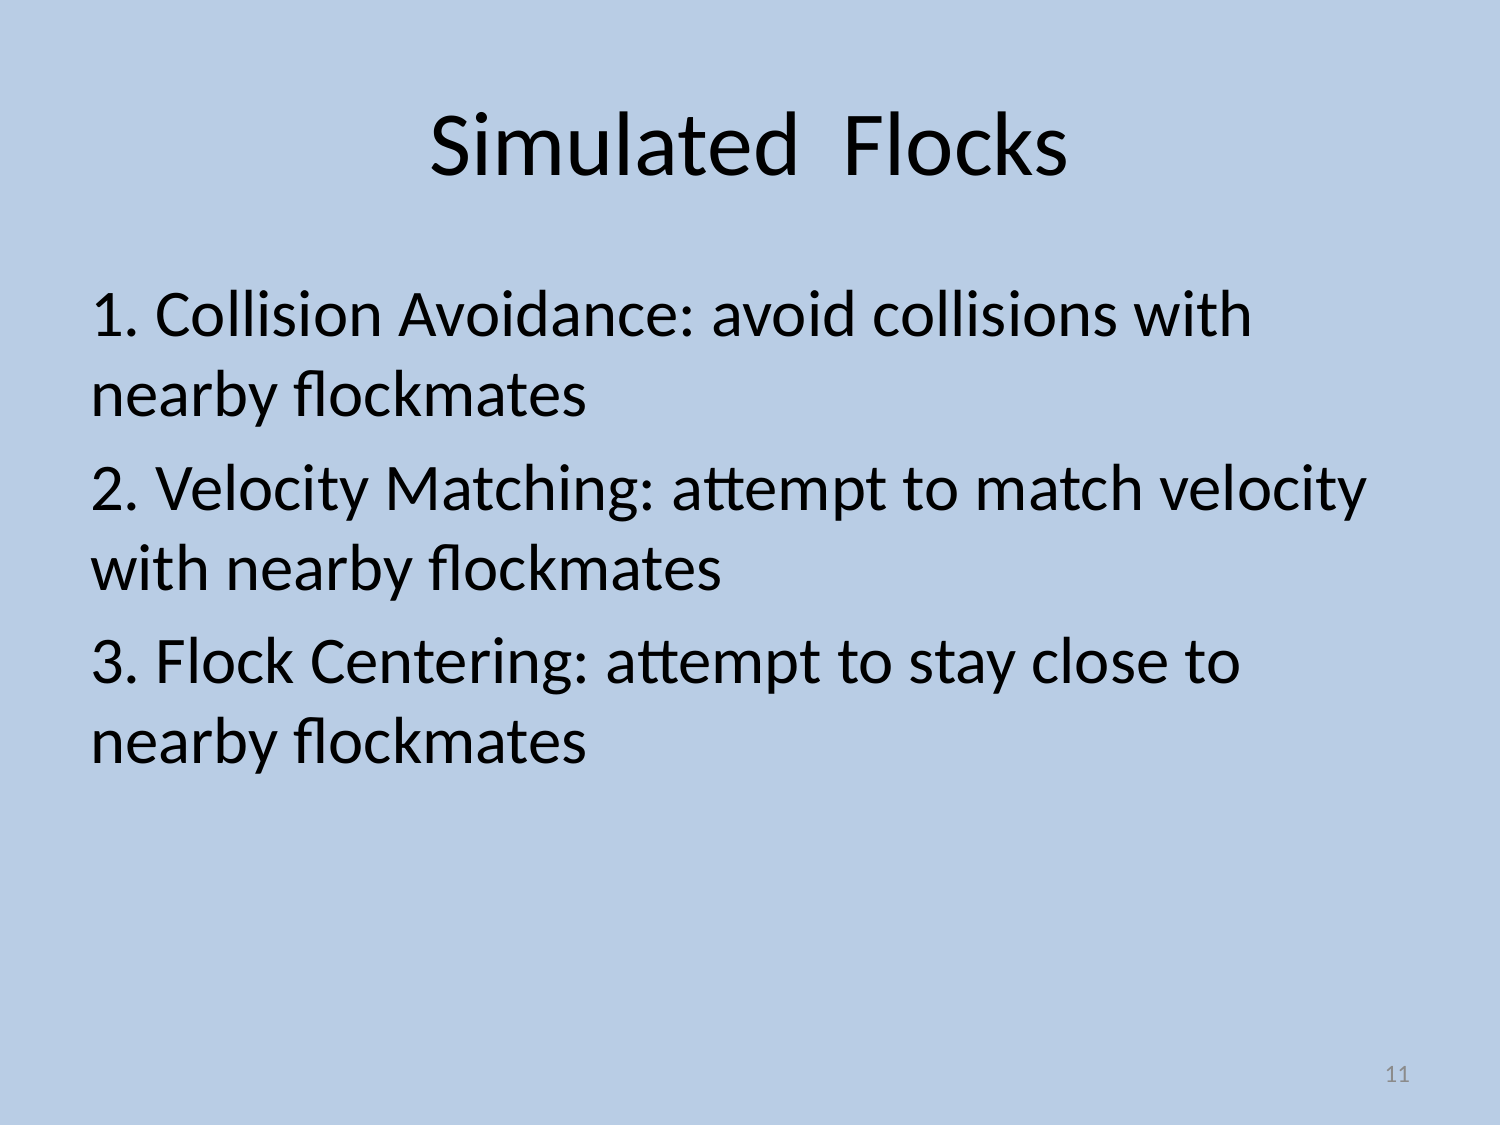

# Simulated  Flocks
1. Collision Avoidance: avoid collisions with nearby flockmates
2. Velocity Matching: attempt to match velocity with nearby flockmates
3. Flock Centering: attempt to stay close to nearby flockmates
11